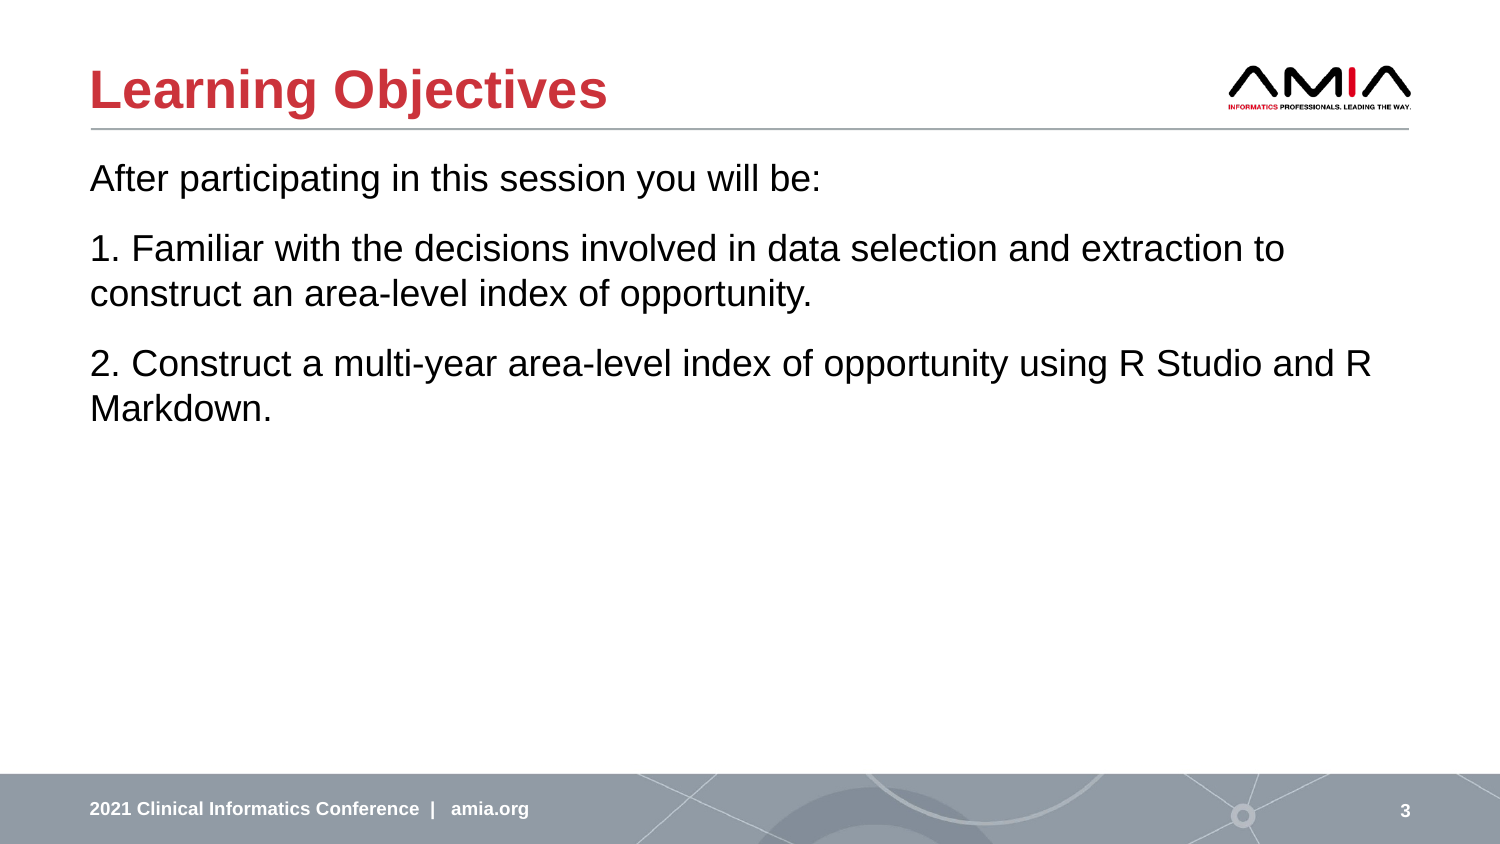

# Learning Objectives
After participating in this session you will be:
1. Familiar with the decisions involved in data selection and extraction to construct an area-level index of opportunity.
2. Construct a multi-year area-level index of opportunity using R Studio and R Markdown.

2021 Clinical Informatics Conference  |   amia.org
3